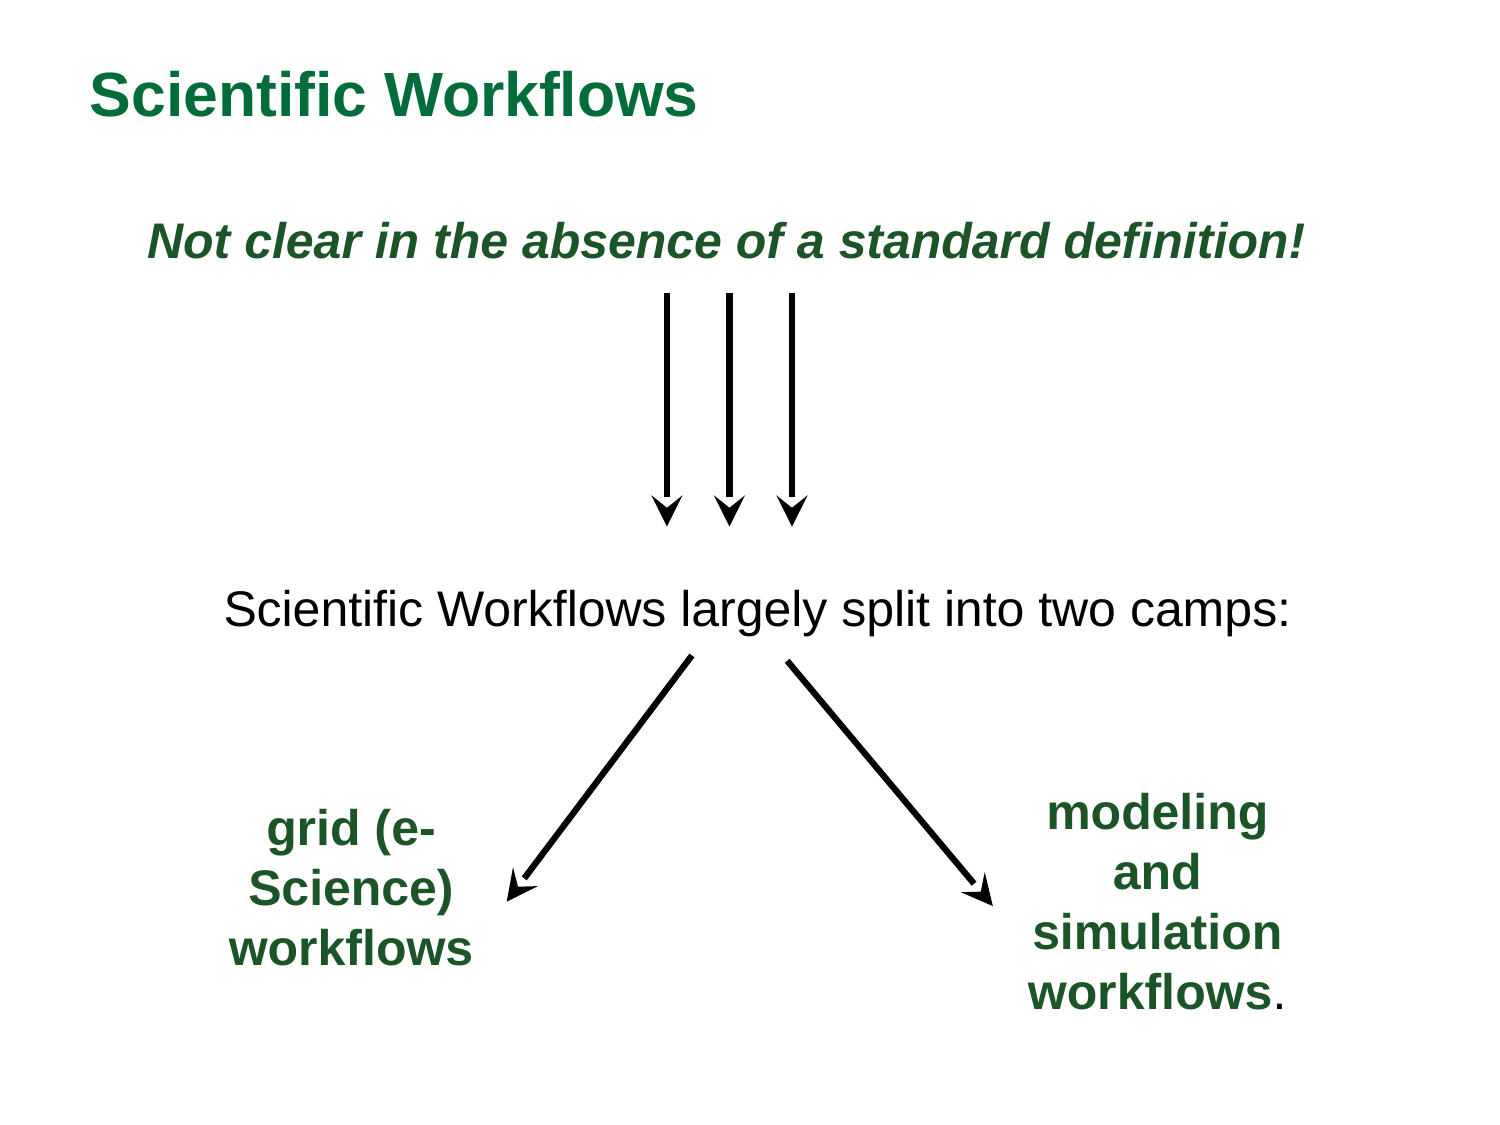

Scientific Workflows
Not clear in the absence of a standard definition!
Scientific Workflows largely split into two camps:
modeling and simulation workflows.

grid (e-Science) workflows